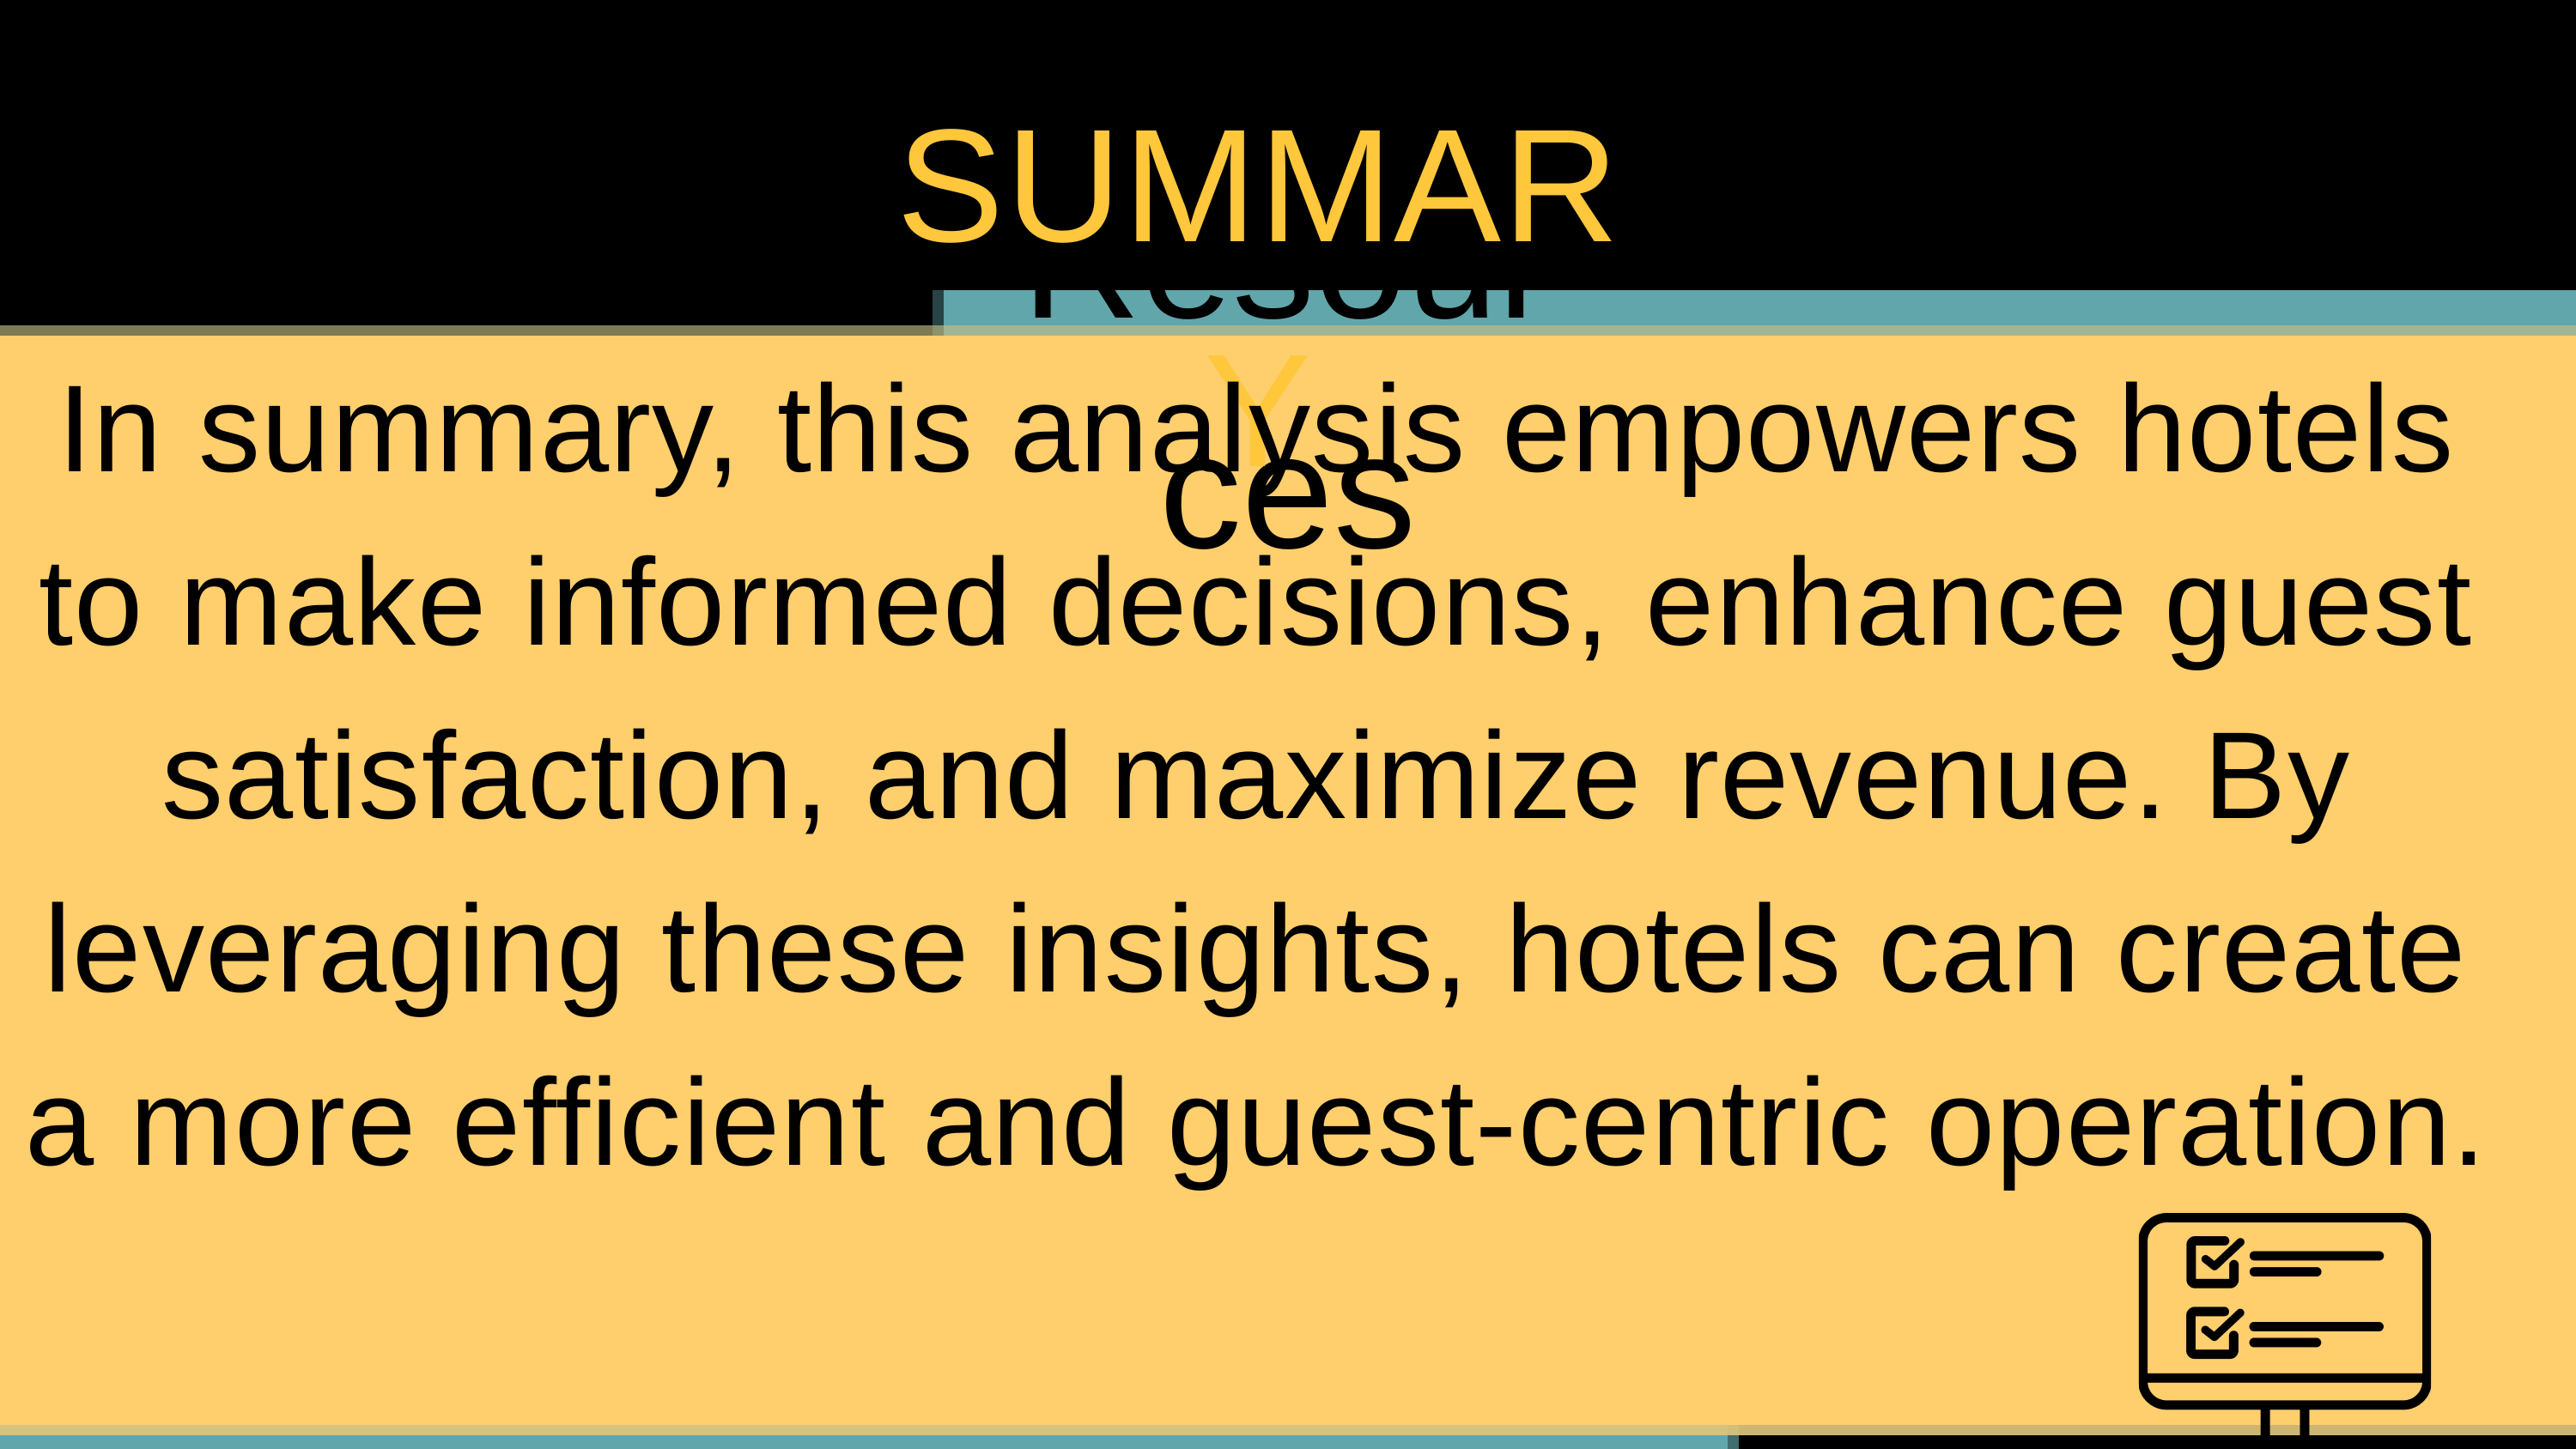

SUMMARY

Resources
In summary, this analysis empowers hotels to make informed decisions, enhance guest satisfaction, and maximize revenue. By leveraging these insights, hotels can create a more efficient and guest-centric operation.